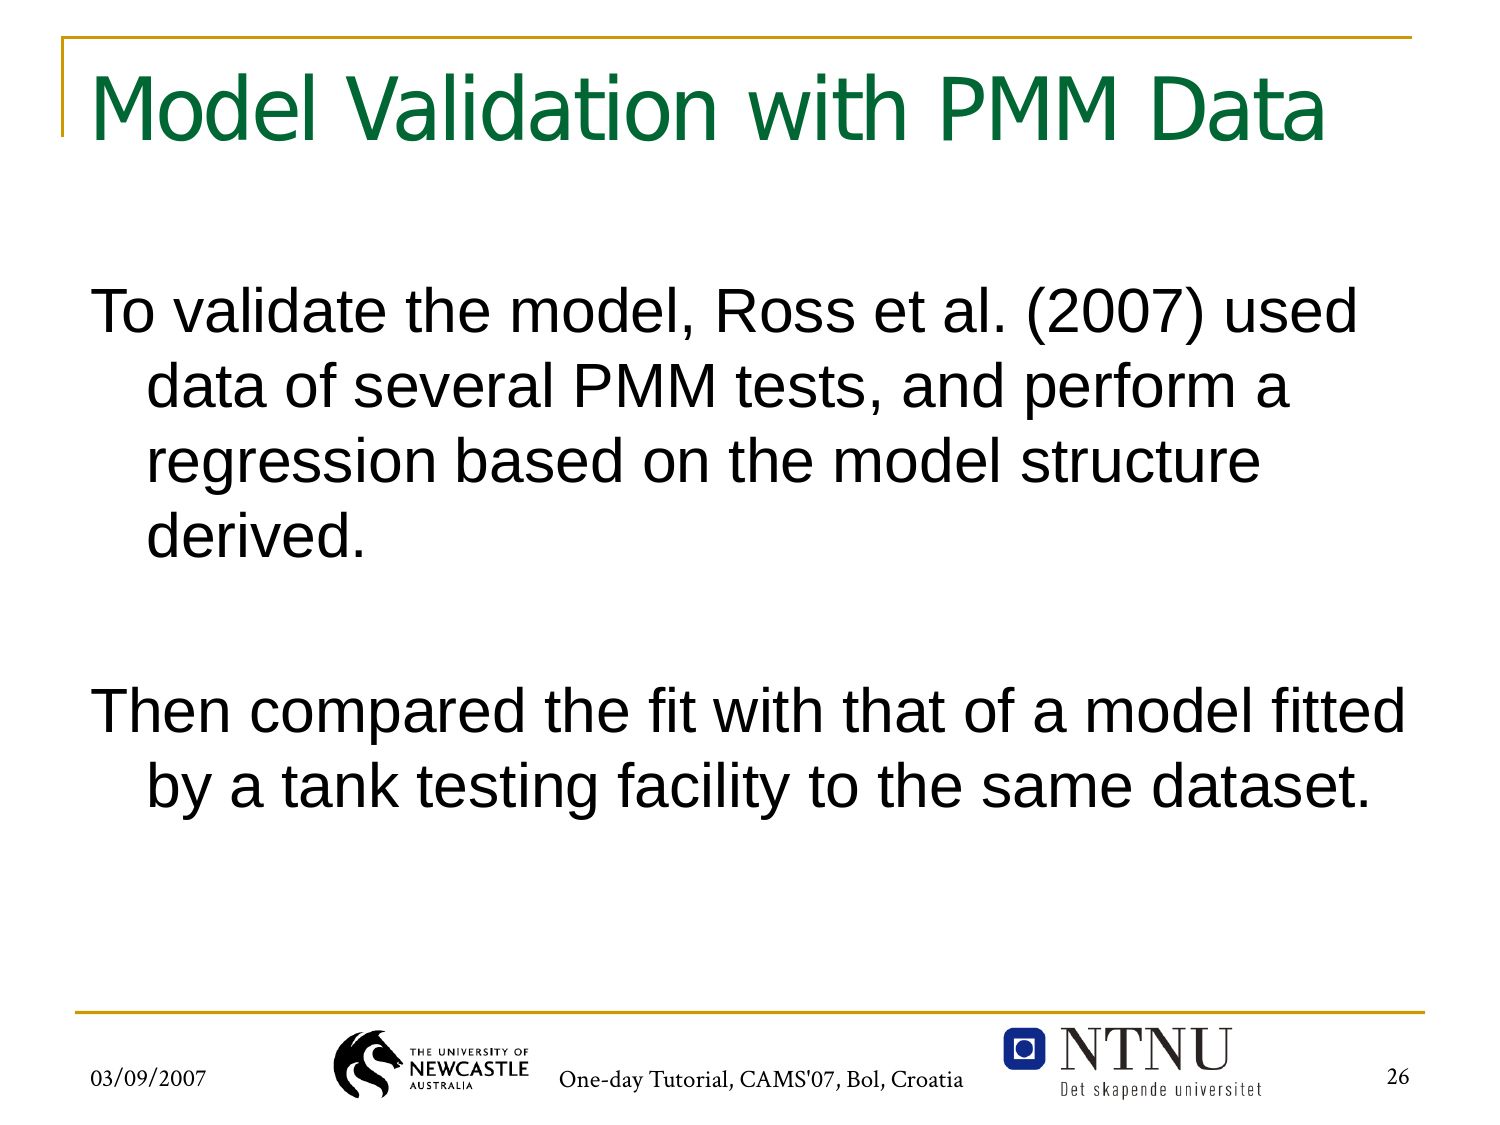

# Model Validation with PMM Data
To validate the model, Ross et al. (2007) used data of several PMM tests, and perform a regression based on the model structure derived.

Then compared the fit with that of a model fitted by a tank testing facility to the same dataset.
03/09/2007
26
One-day Tutorial, CAMS'07, Bol, Croatia